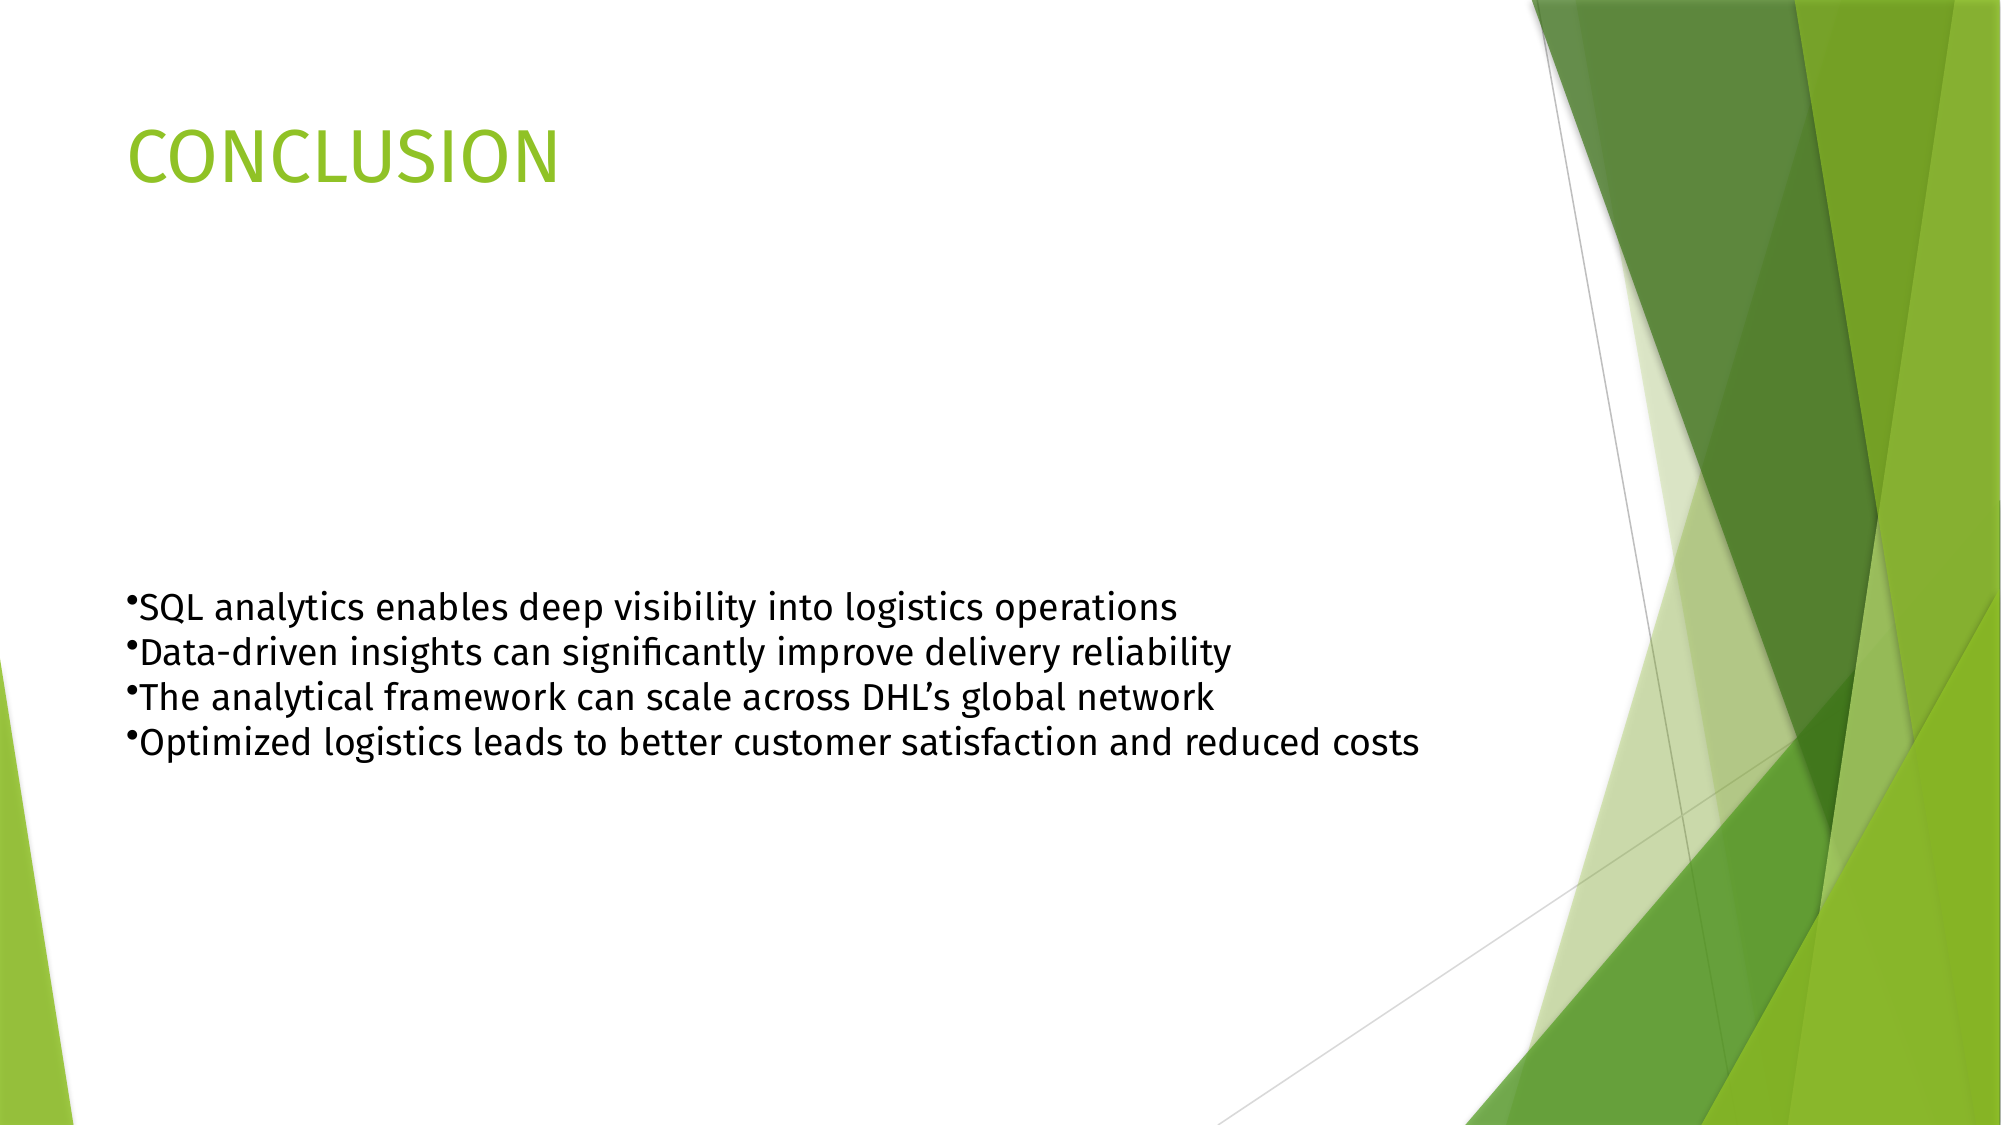

# CONCLUSION
SQL analytics enables deep visibility into logistics operations
Data-driven insights can significantly improve delivery reliability
The analytical framework can scale across DHL’s global network
Optimized logistics leads to better customer satisfaction and reduced costs